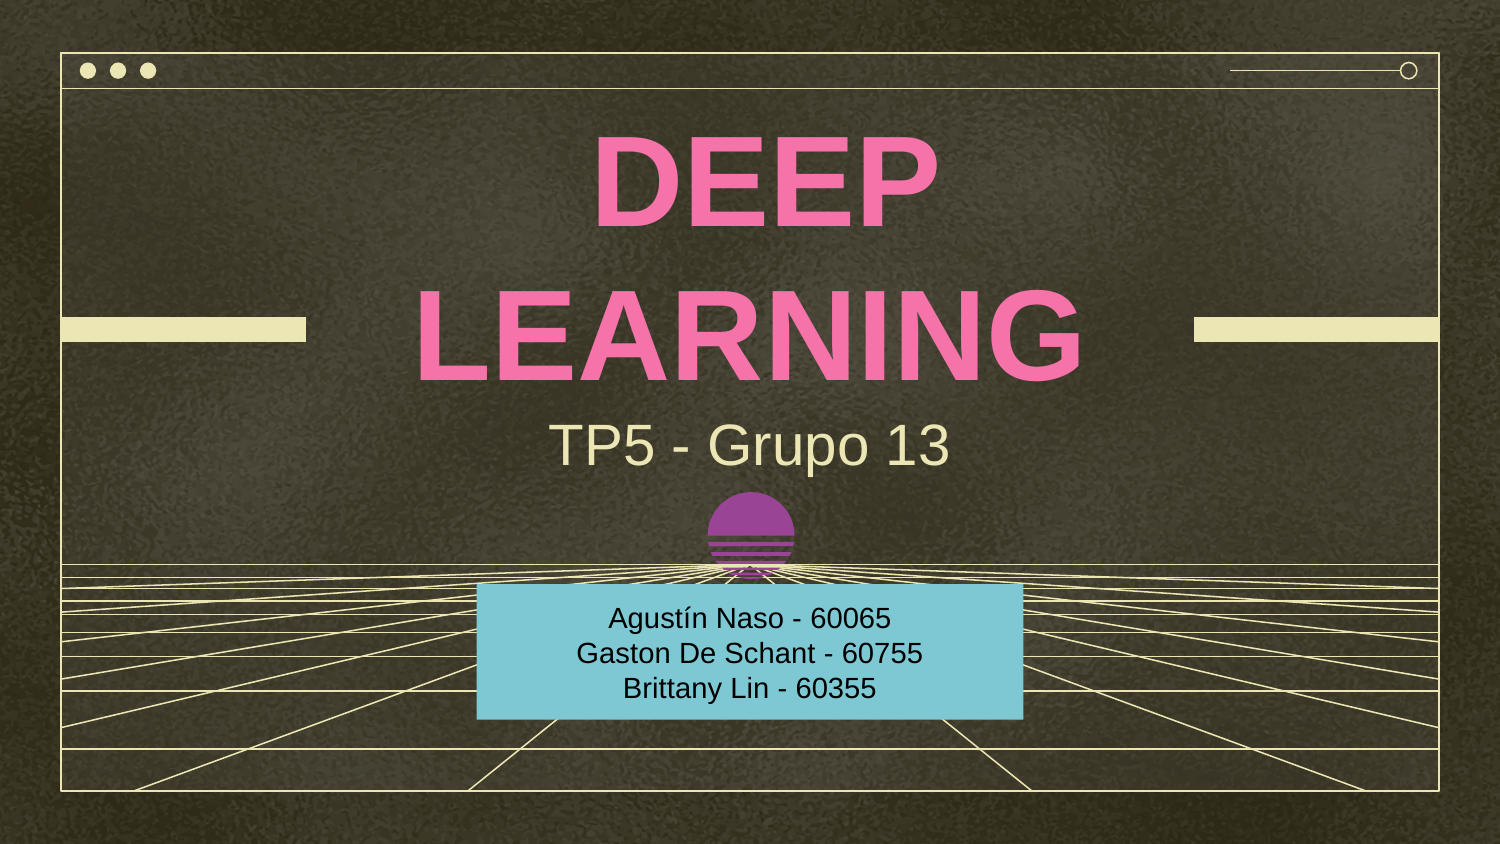

# DEEP LEARNING TP5 - Grupo 13
Agustín Naso - 60065
Gaston De Schant - 60755
Brittany Lin - 60355